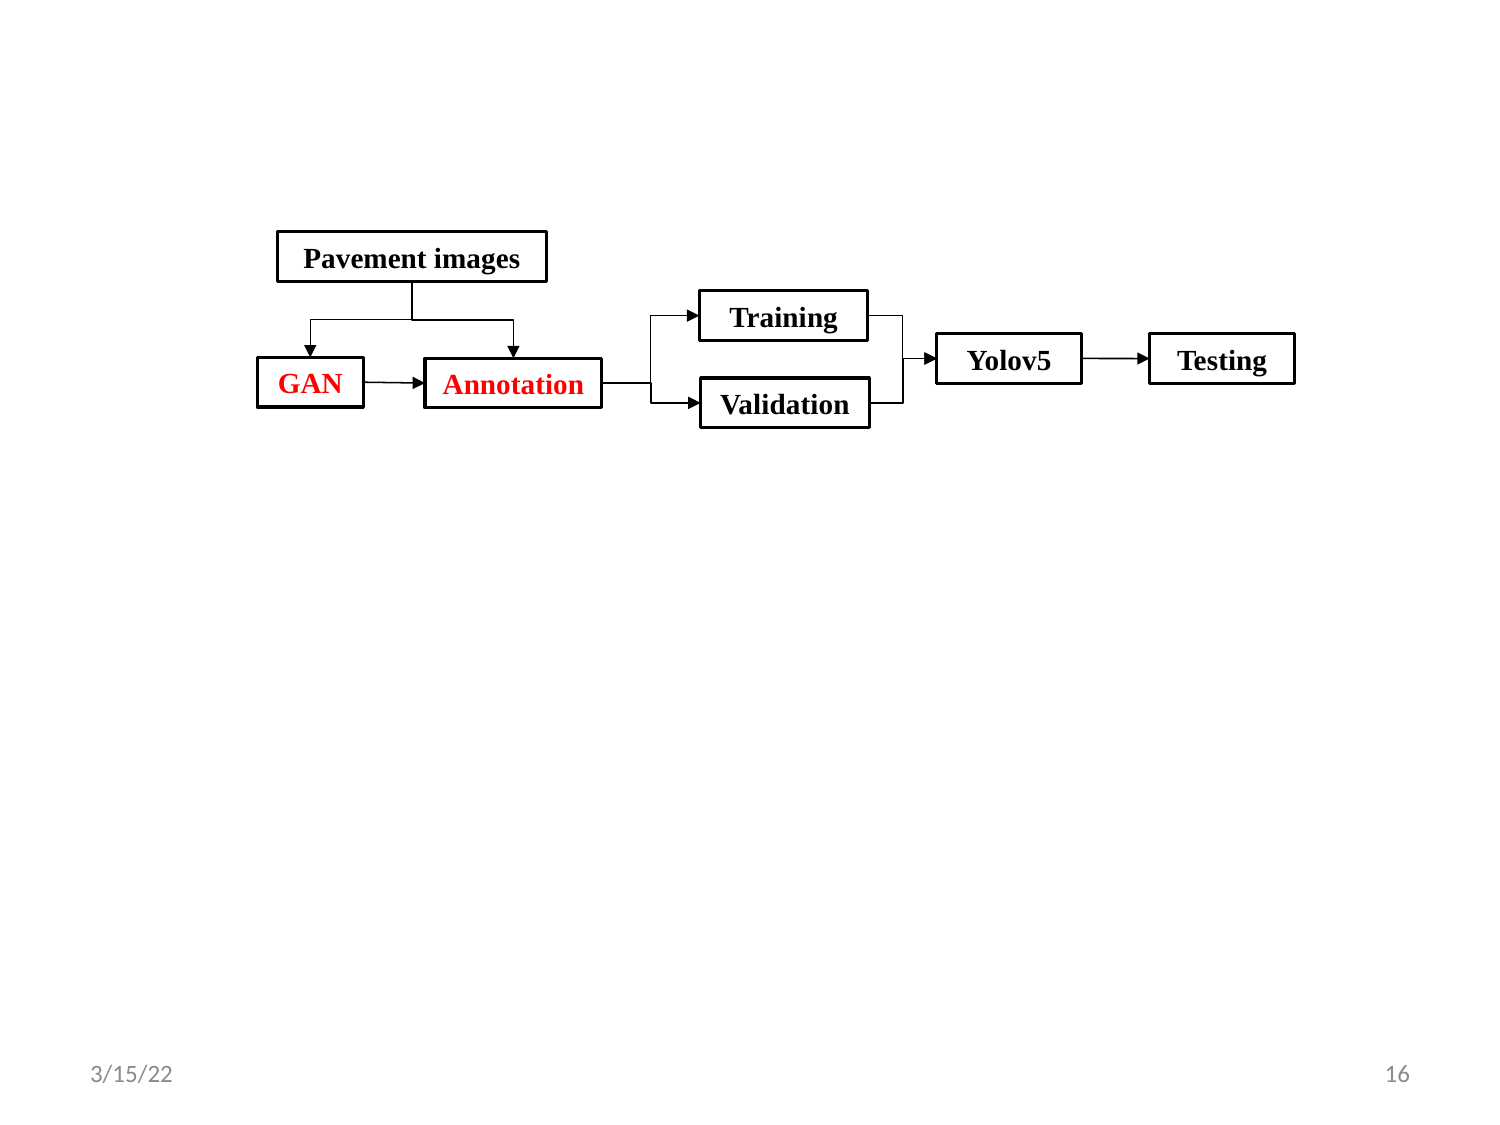

Pavement images
Training
Yolov5
Testing
GAN
Annotation
Validation
3/15/22

16